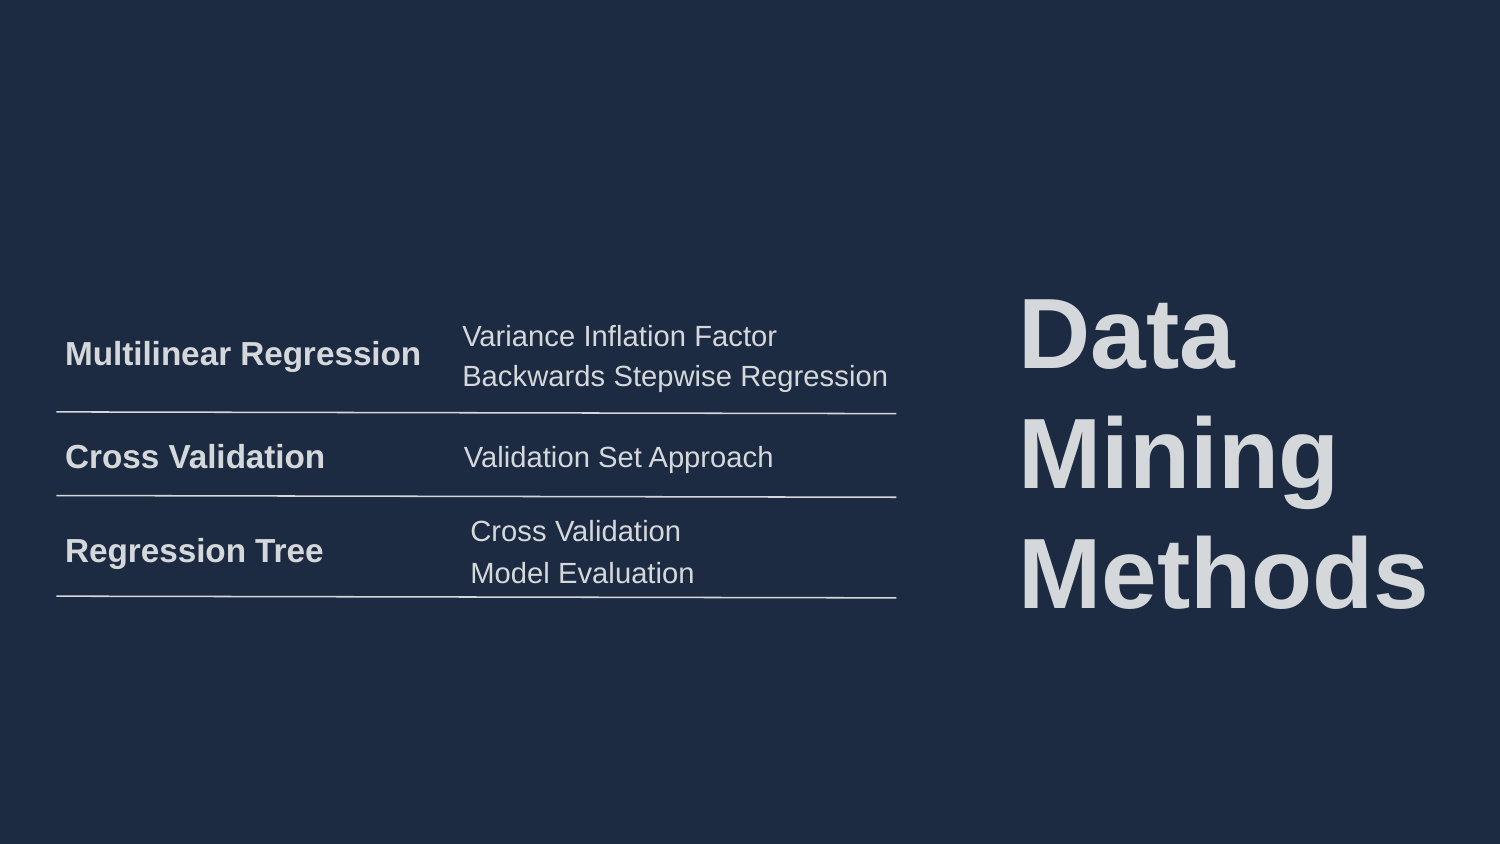

# Data Mining Methods
Variance Inflation Factor
Multilinear Regression

Backwards Stepwise Regression
Cross Validation

Validation Set Approach
Cross Validation
Regression Tree

Model Evaluation